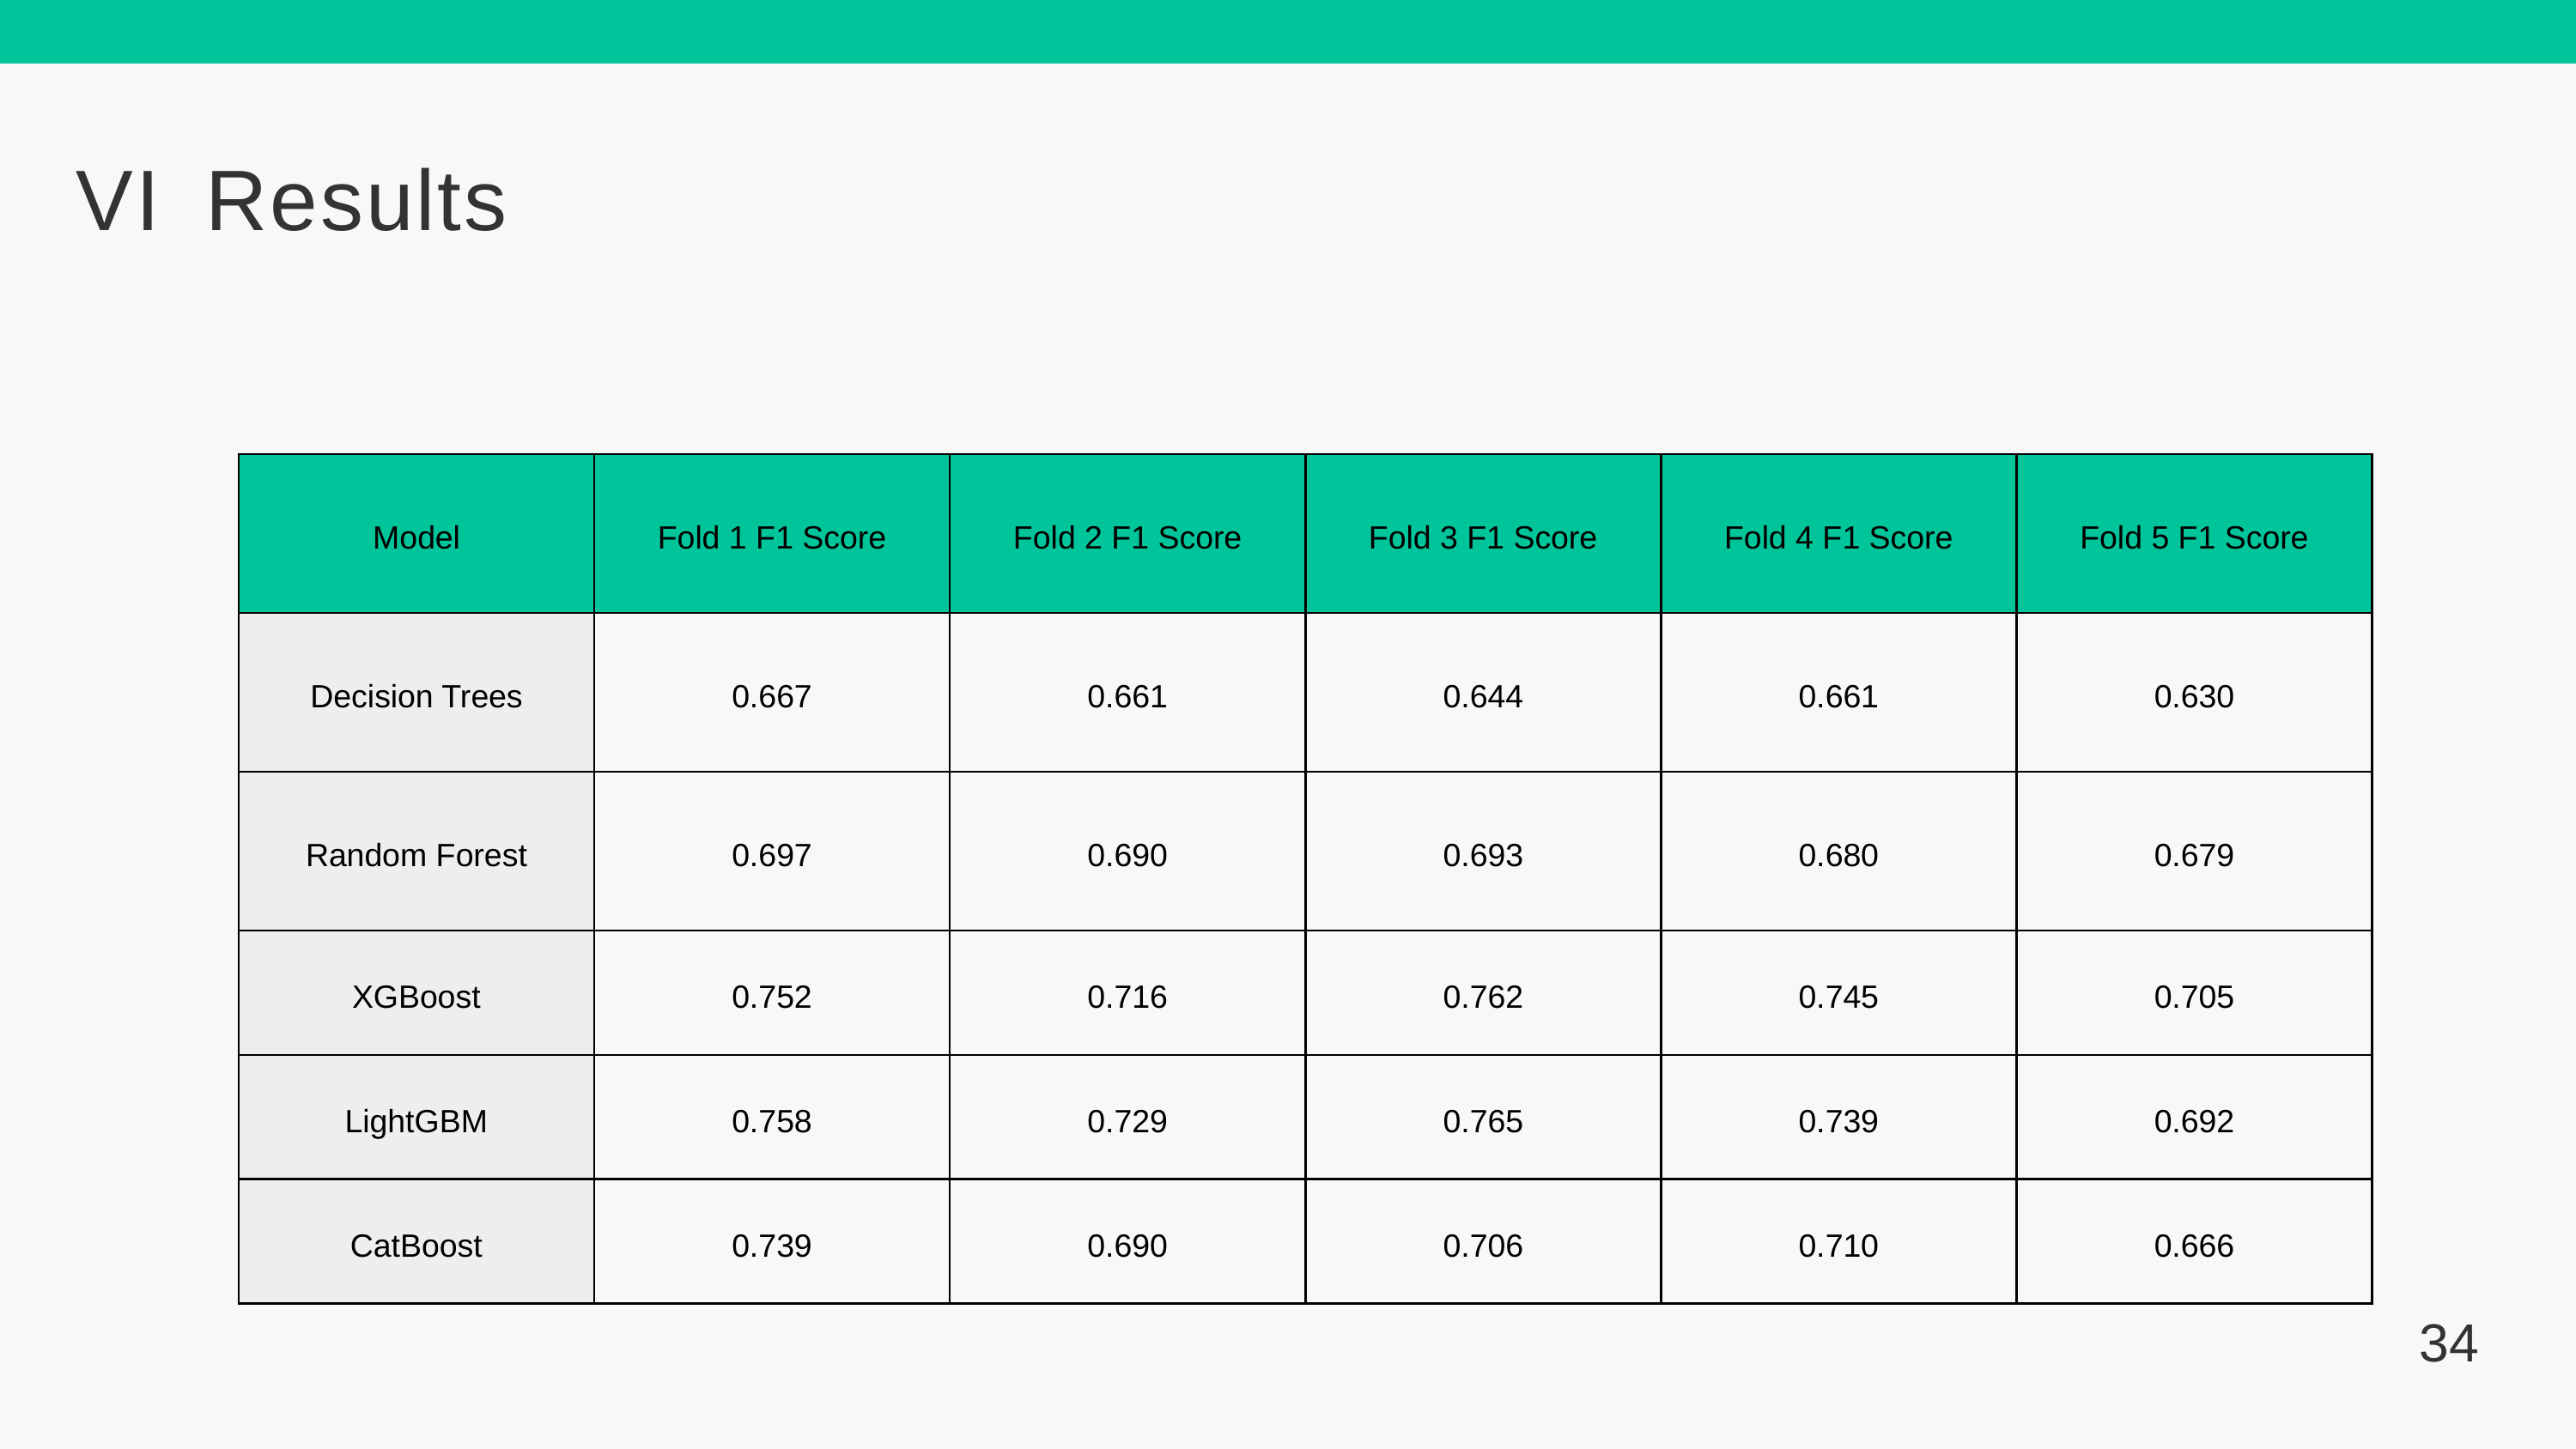

VI
Results
| Model | Fold 1 F1 Score | Fold 2 F1 Score | Fold 3 F1 Score | Fold 4 F1 Score | Fold 5 F1 Score |
| --- | --- | --- | --- | --- | --- |
| Decision Trees | 0.667 | 0.661 | 0.644 | 0.661 | 0.630 |
| Random Forest | 0.697 | 0.690 | 0.693 | 0.680 | 0.679 |
| XGBoost | 0.752 | 0.716 | 0.762 | 0.745 | 0.705 |
| LightGBM | 0.758 | 0.729 | 0.765 | 0.739 | 0.692 |
| CatBoost | 0.739 | 0.690 | 0.706 | 0.710 | 0.666 |
34